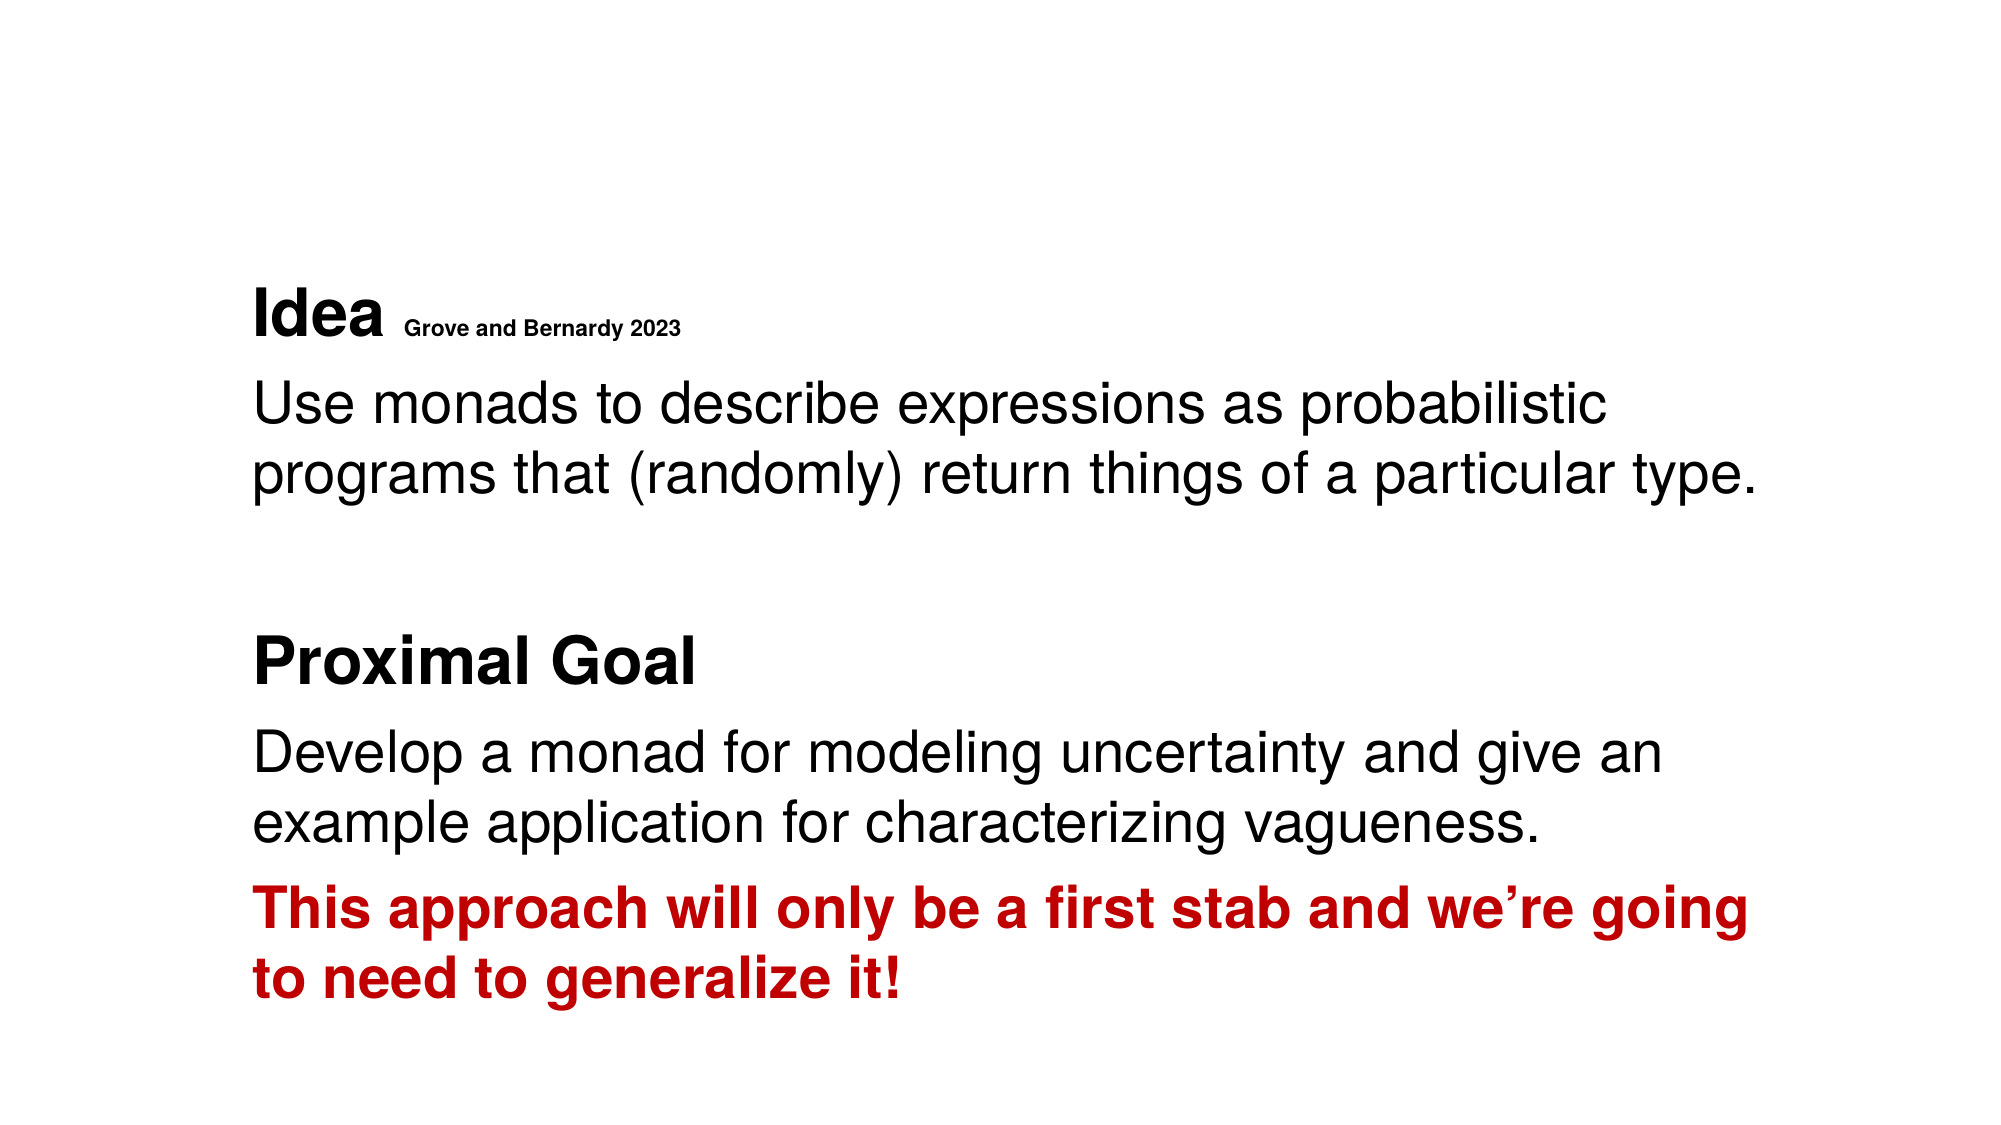

Idea Grove and Bernardy 2023
Use monads to describe expressions as probabilistic programs that (randomly) return things of a particular type.
Proximal Goal
Develop a monad for modeling uncertainty and give an example application for characterizing vagueness.
This approach will only be a first stab and we’re going to need to generalize it!